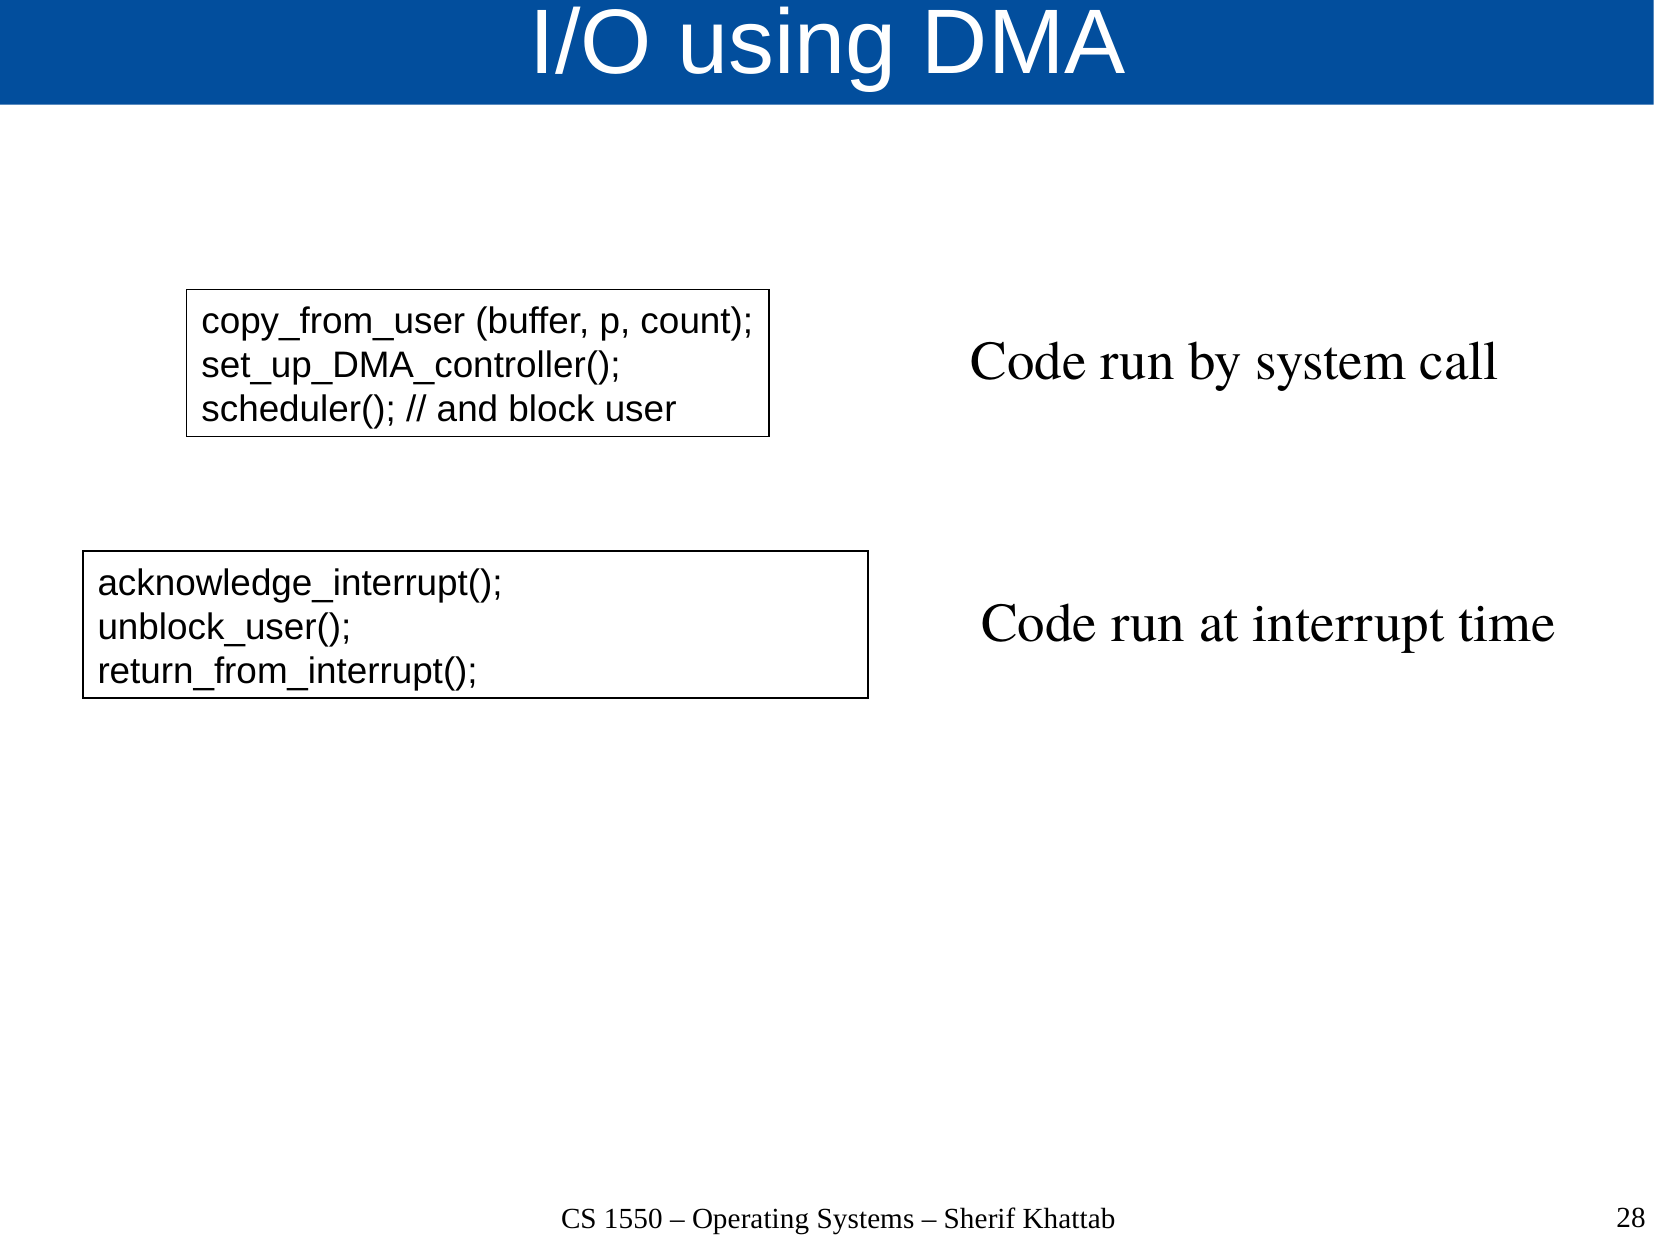

# I/O using DMA

copy_from_user (buffer, p, count);
set_up_DMA_controller();
scheduler(); // and block user
Code run by system call
acknowledge_interrupt();
unblock_user();
return_from_interrupt();
Code run at interrupt time
28
CS 1550 – Operating Systems – Sherif Khattab